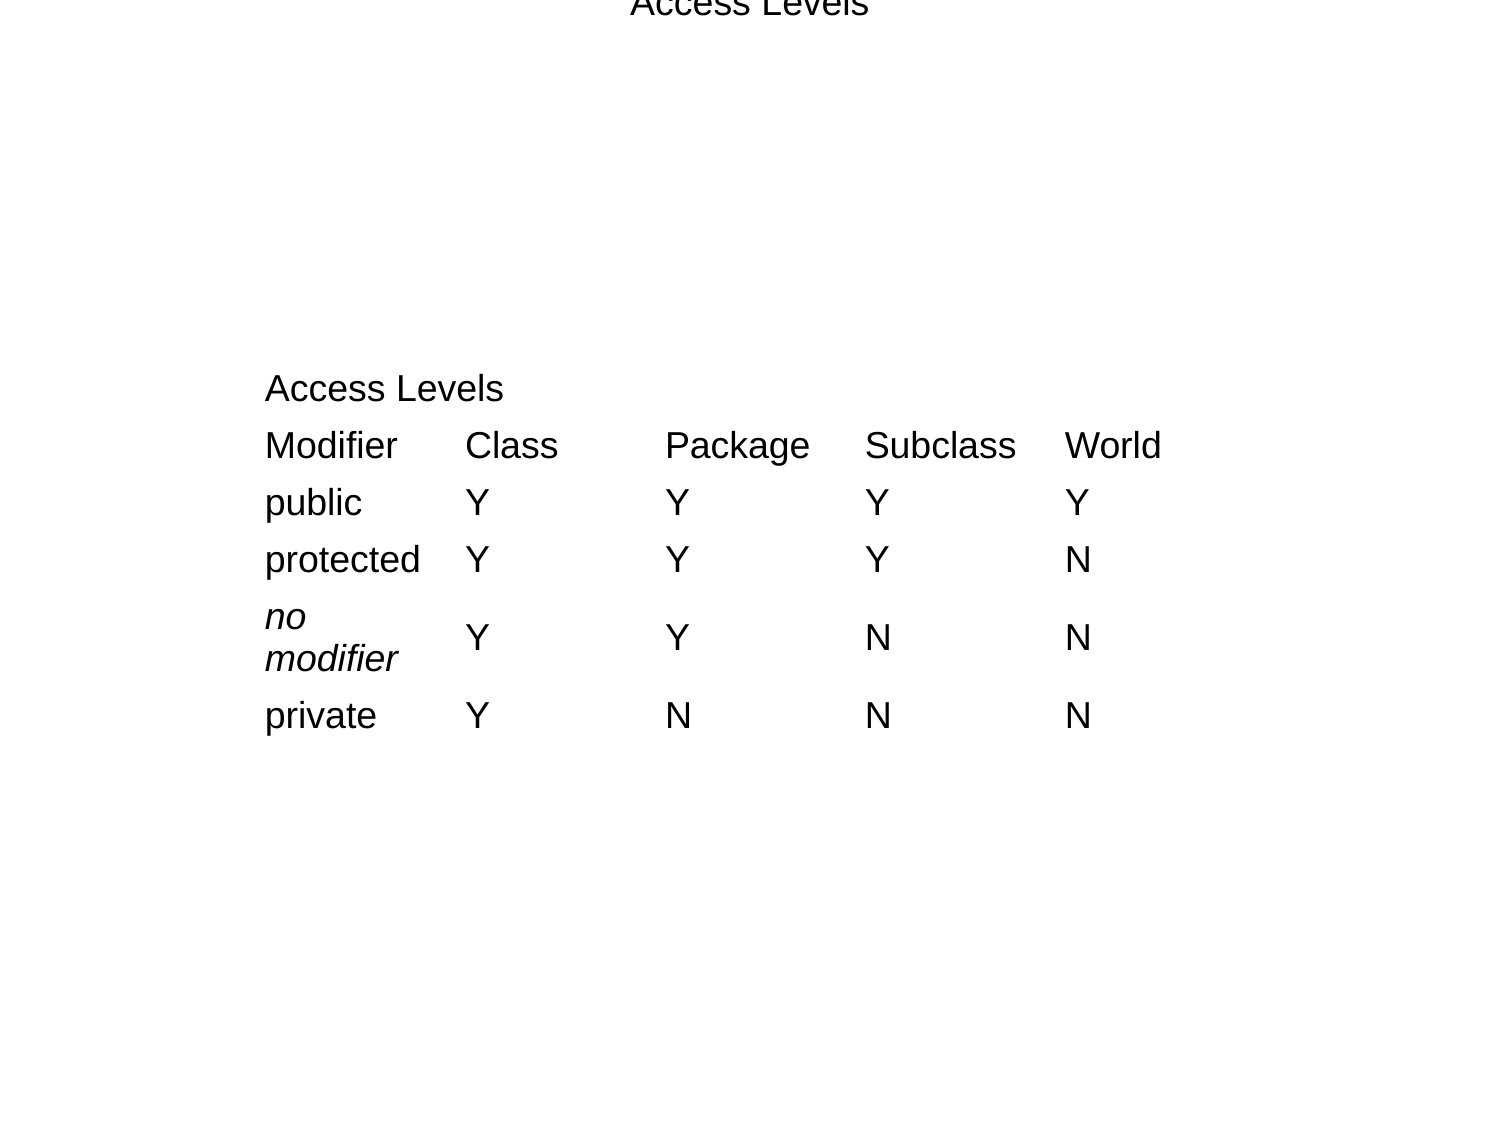

Access Levels
| Access Levels |  |  |  |  |
| --- | --- | --- | --- | --- |
| Modifier | Class | Package | Subclass | World |
| public | Y | Y | Y | Y |
| protected | Y | Y | Y | N |
| no modifier | Y | Y | N | N |
| private | Y | N | N | N |